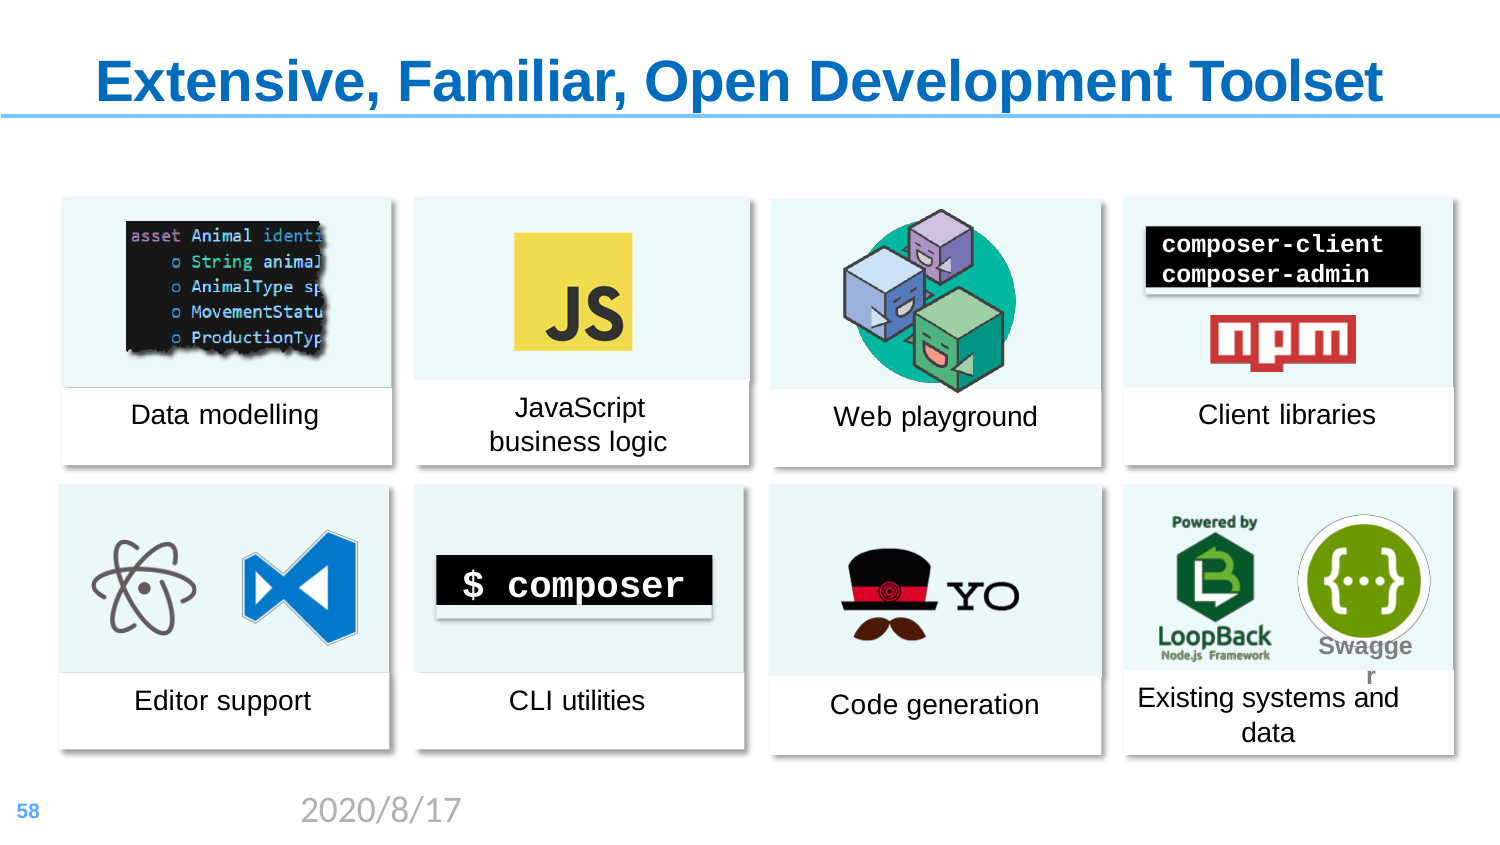

# Extensive, Familiar, Open Development Toolset

composer-client
composer-admin

JavaScript  business logic

Client libraries
Data modelling
Web playground

$ composer
Swagge  r
Existing systems and
data

Editor support
CLI utilities
Code generation
2020/8/17
58